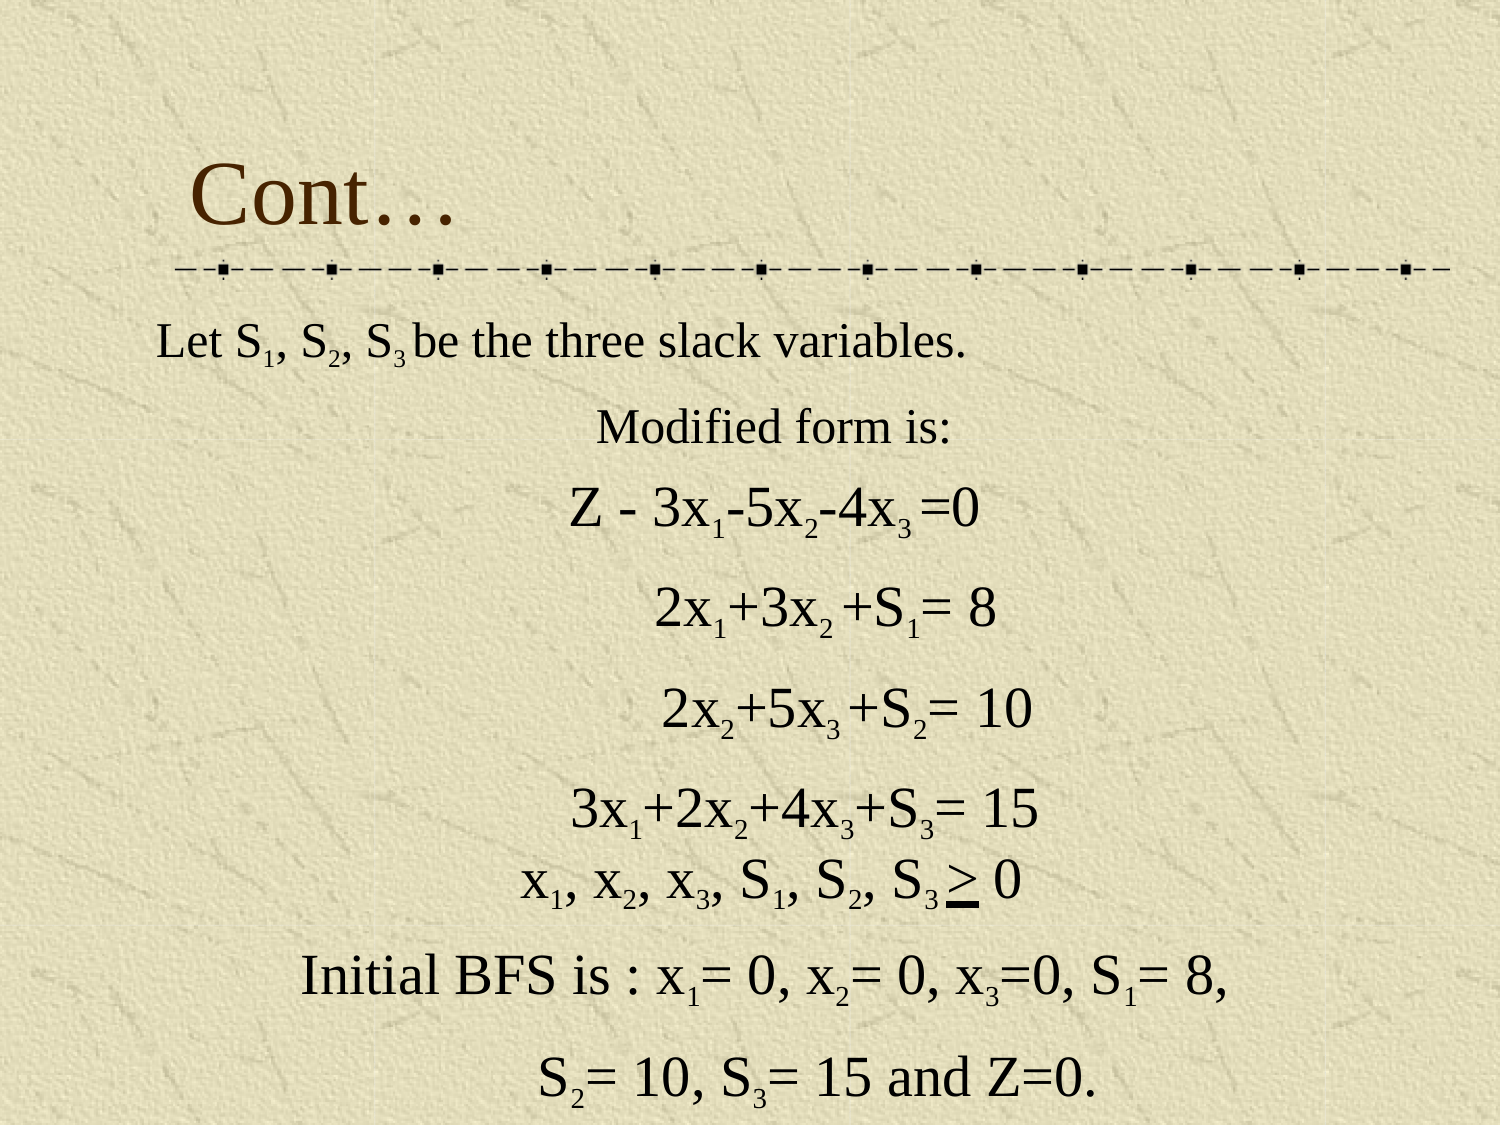

# Cont…

Let S1, S2, S3 be the three slack variables.
Modified form is:
Z - 3x1-5x2-4x3 =0
2x1+3x2 +S1= 8
2x2+5x3 +S2= 10
3x1+2x2+4x3+S3= 15
x1, x2, x3, S1, S2, S3 > 0
Initial BFS is : x1= 0, x2= 0, x3=0, S1= 8,  S2= 10, S3= 15 and Z=0.